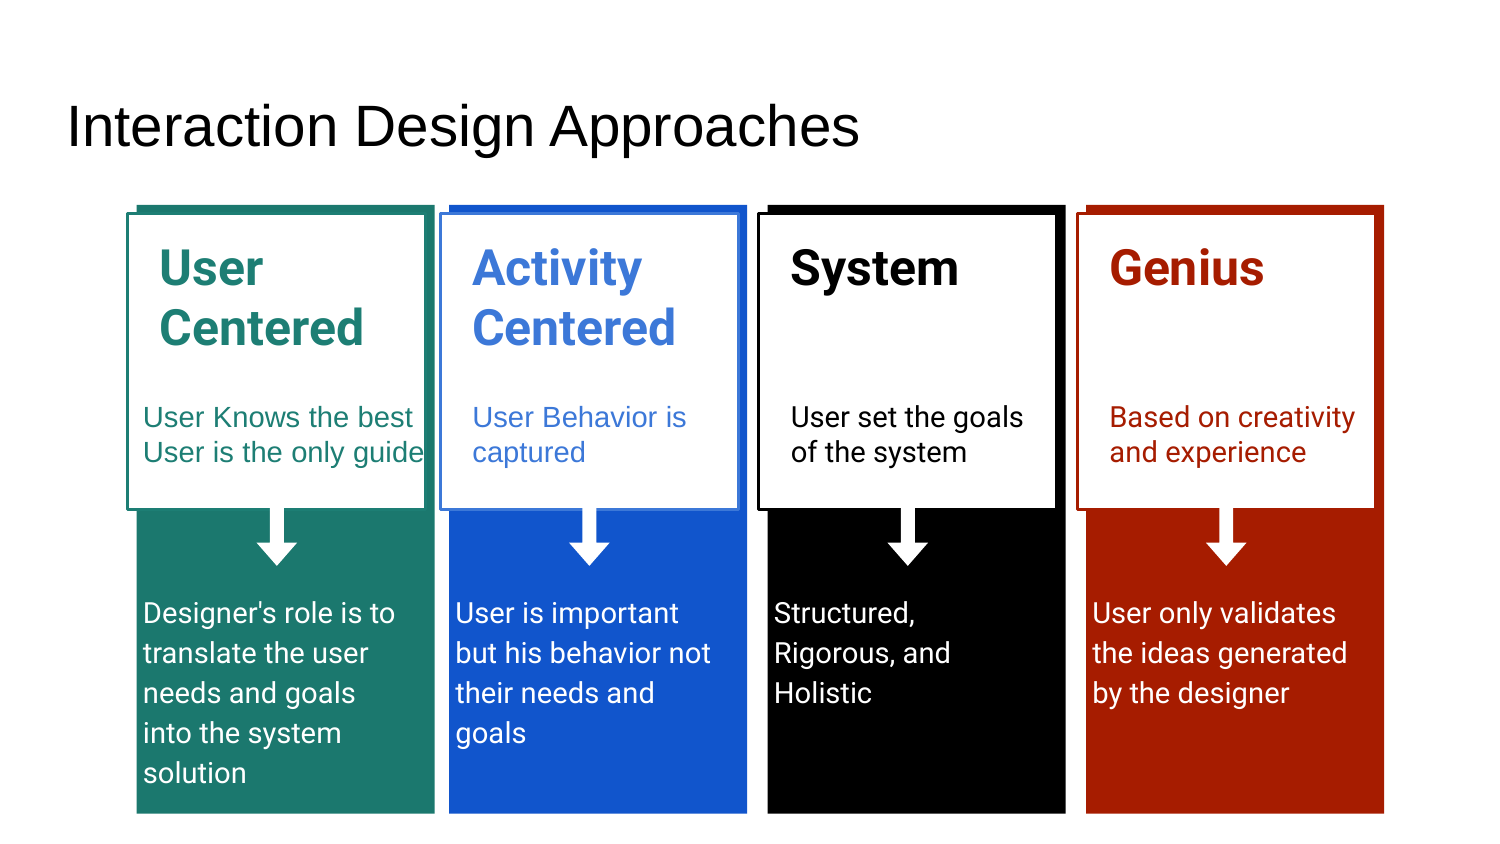

# Interaction Design Approaches

User
Centered
User Knows the best
User is the only guide

Designer's role is to translate the user needs and goals into the system solution

Activity
Centered
User Behavior is captured

User is important but his behavior not their needs and goals

System
User set the goals of the system

Structured, Rigorous, and Holistic

Genius
Based on creativity and experience

User only validates the ideas generated by the designer